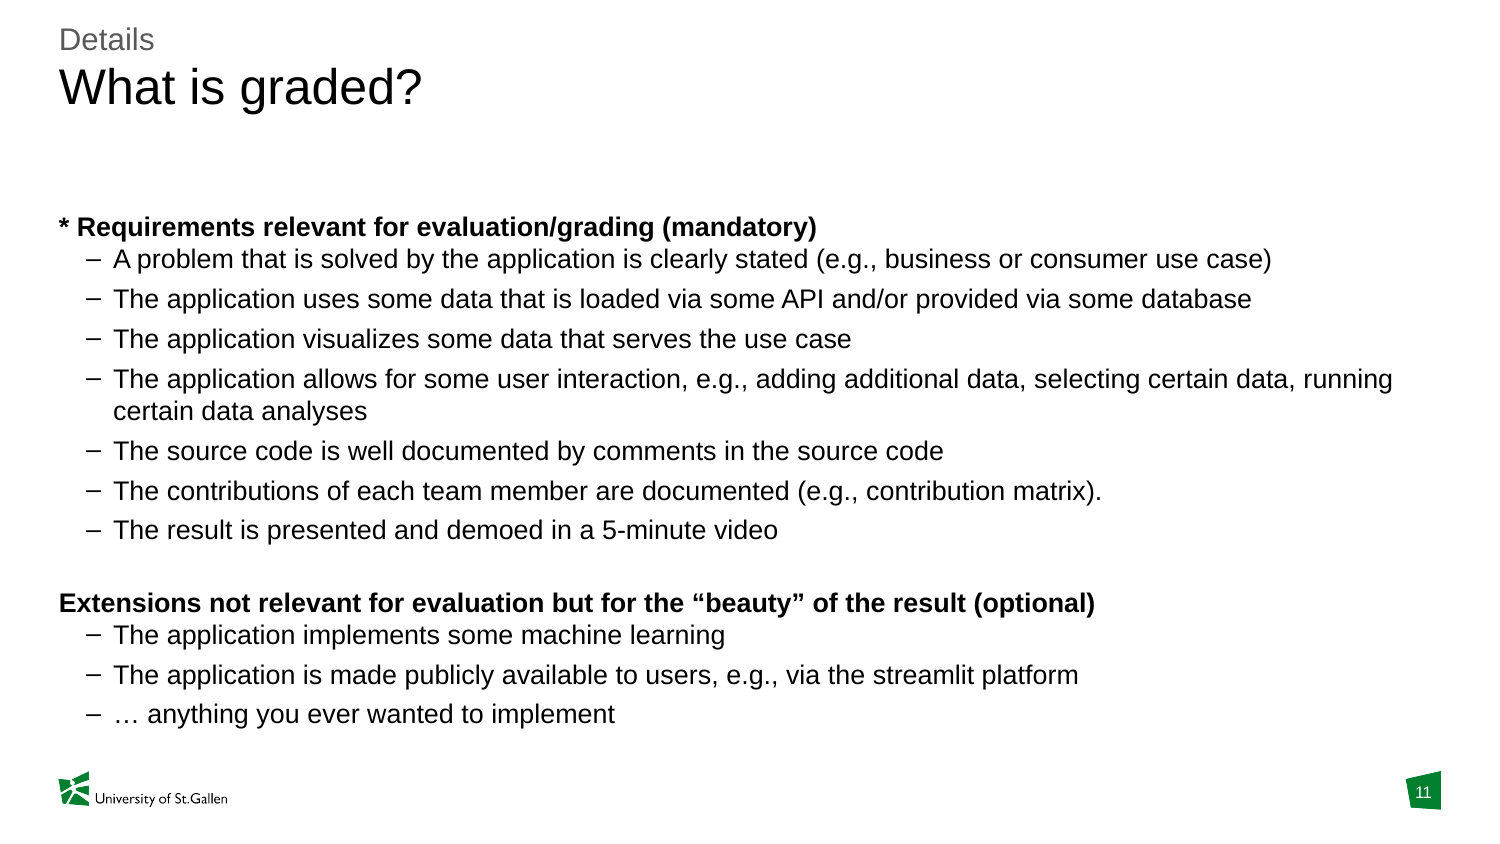

Details
# What is graded?
* Requirements relevant for evaluation/grading (mandatory)
A problem that is solved by the application is clearly stated (e.g., business or consumer use case)
The application uses some data that is loaded via some API and/or provided via some database
The application visualizes some data that serves the use case
The application allows for some user interaction, e.g., adding additional data, selecting certain data, running certain data analyses
The source code is well documented by comments in the source code
The contributions of each team member are documented (e.g., contribution matrix).
The result is presented and demoed in a 5-minute video

Extensions not relevant for evaluation but for the “beauty” of the result (optional)
The application implements some machine learning
The application is made publicly available to users, e.g., via the streamlit platform
… anything you ever wanted to implement
11